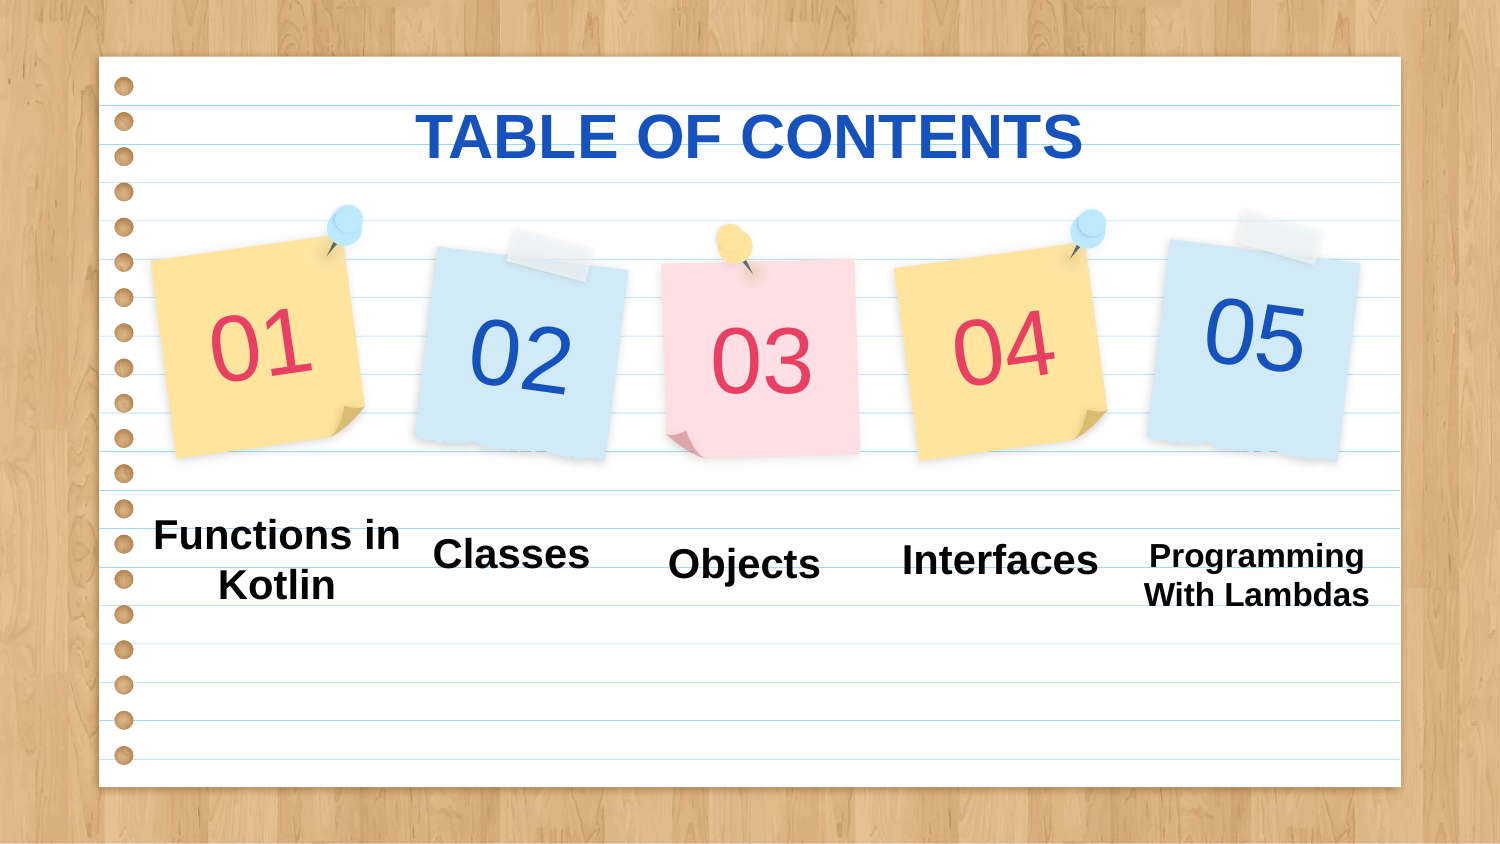

TABLE OF CONTENTS

05
01
04
02
# 03
Classes
Interfaces
Objects
Functions in Kotlin
Programming With Lambdas